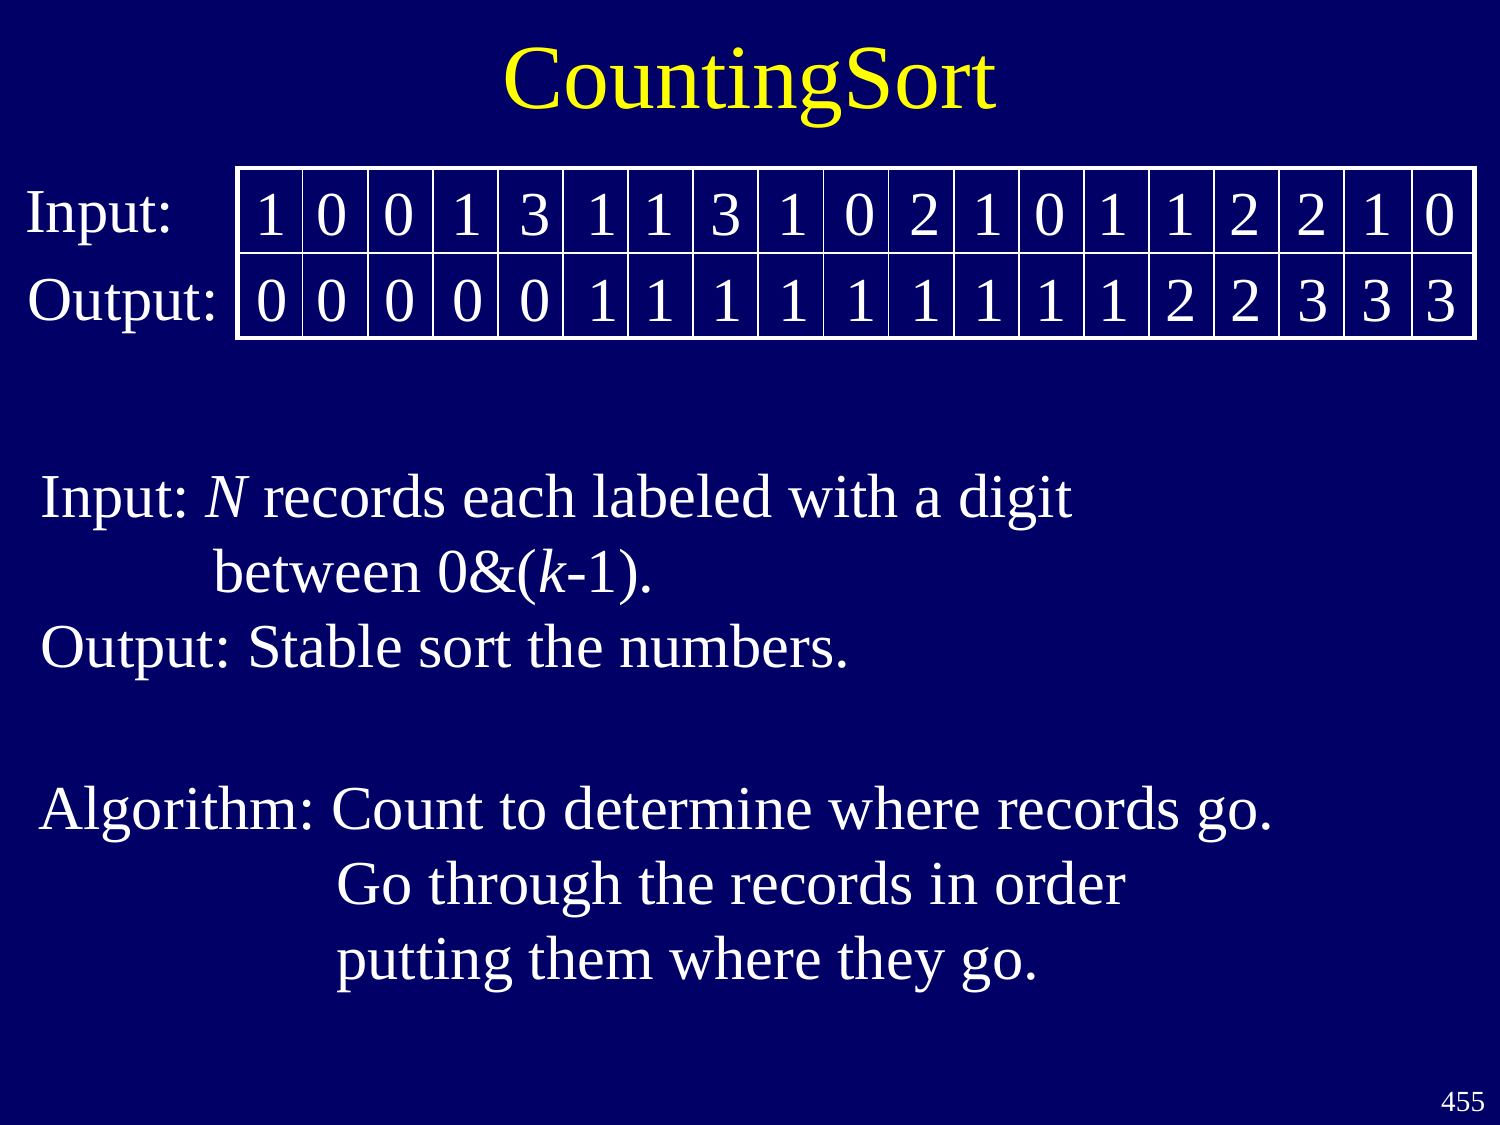

# CountingSort
Input:
1
0
0
1
3
1
1
3
1
0
2
1
0
1
1
2
2
1
0
|  |  |  |  |  |  |  |  |  |  |  |  |  |  |  |  |  |  |  |
| --- | --- | --- | --- | --- | --- | --- | --- | --- | --- | --- | --- | --- | --- | --- | --- | --- | --- | --- |
|  |  |  |  |  |  |  |  |  |  |  |  |  |  |  |  |  |  |  |
Output:
0
0
0
0
0
1
1
1
1
1
1
1
1
1
2
2
3
3

3
Input: N records each labeled with a digit
           between 0&(k-1).
Output: Stable sort the numbers.
Algorithm: Count to determine where records go.
                   Go through the records in order
                   putting them where they go.